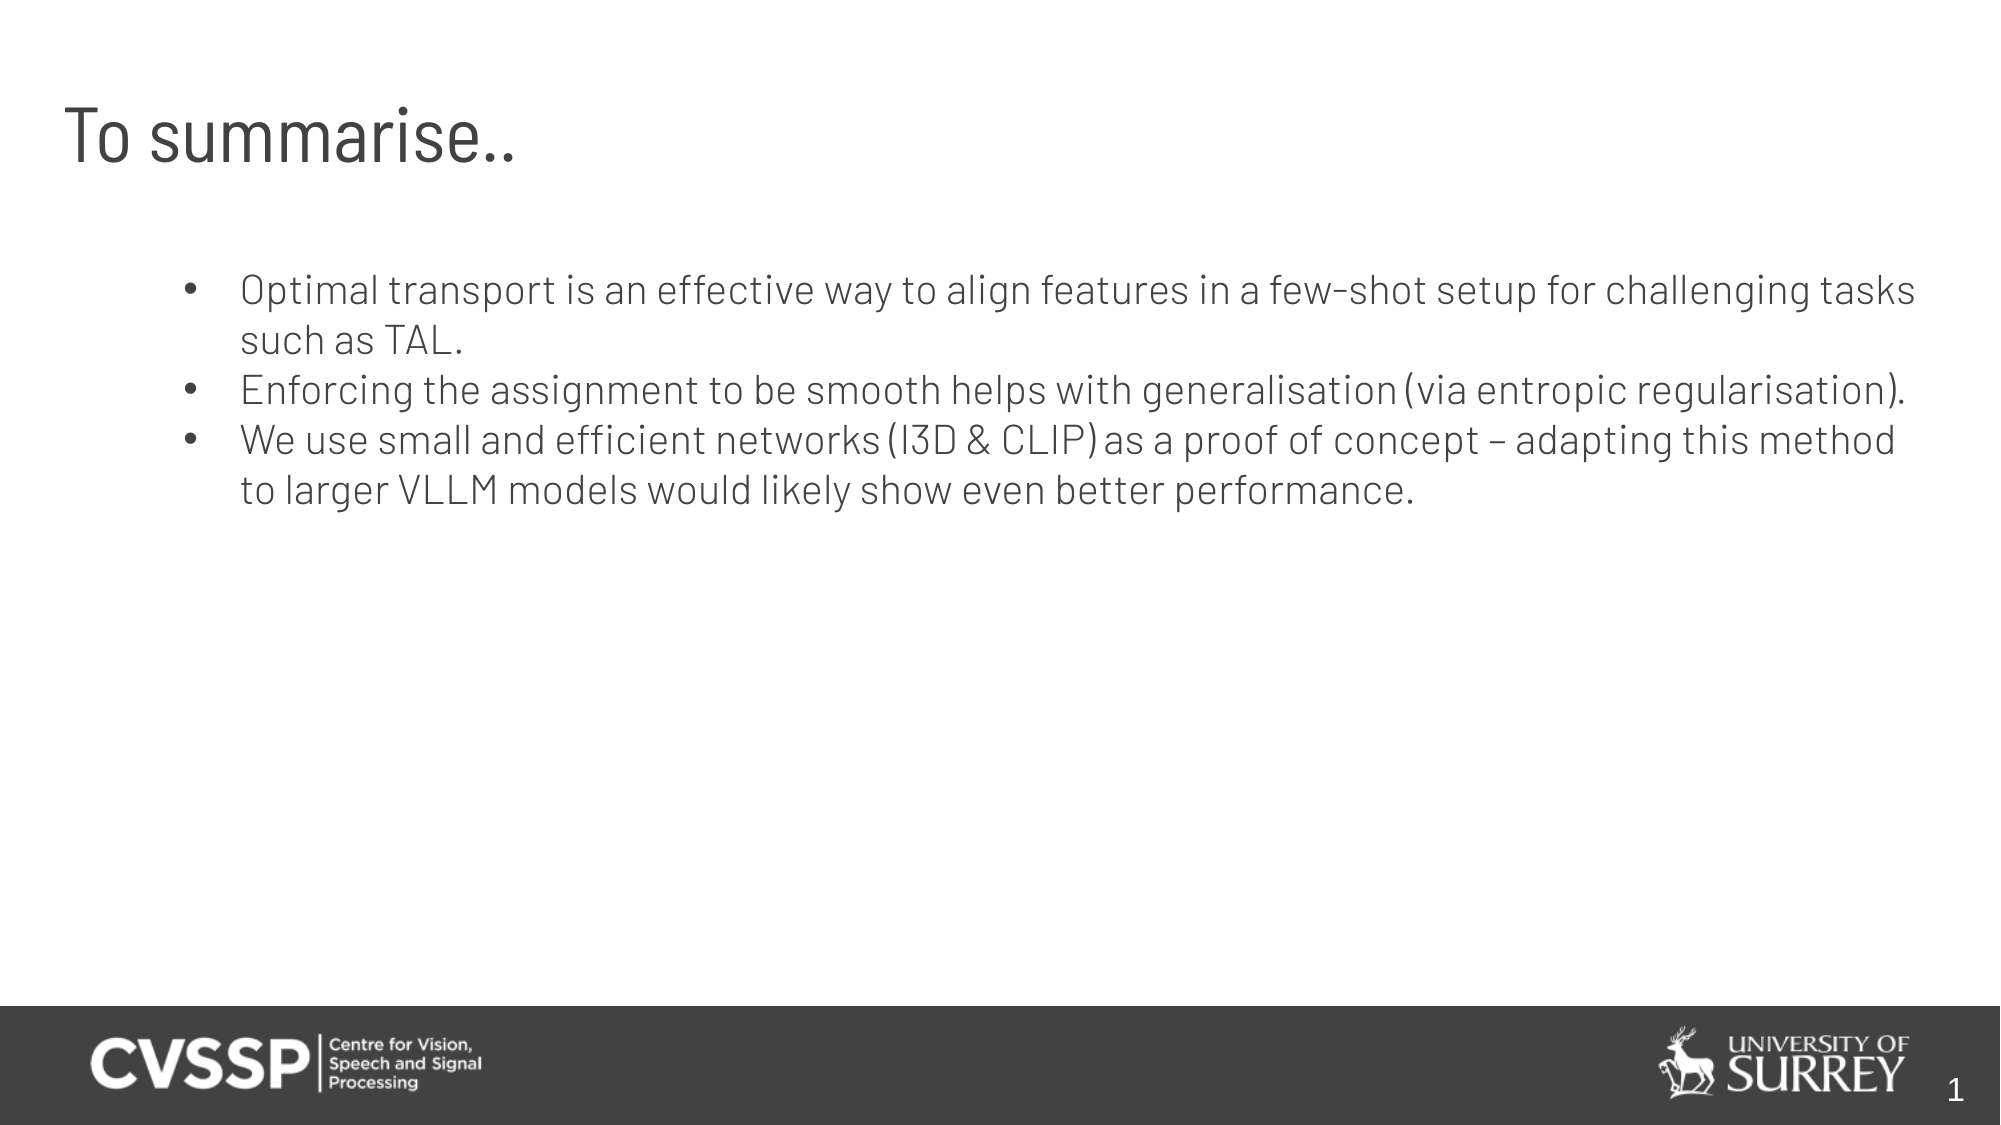

# To summarise..
Optimal transport is an effective way to align features in a few-shot setup for challenging tasks such as TAL.
Enforcing the assignment to be smooth helps with generalisation (via entropic regularisation).
We use small and efficient networks (I3D & CLIP) as a proof of concept – adapting this method to larger VLLM models would likely show even better performance.

1